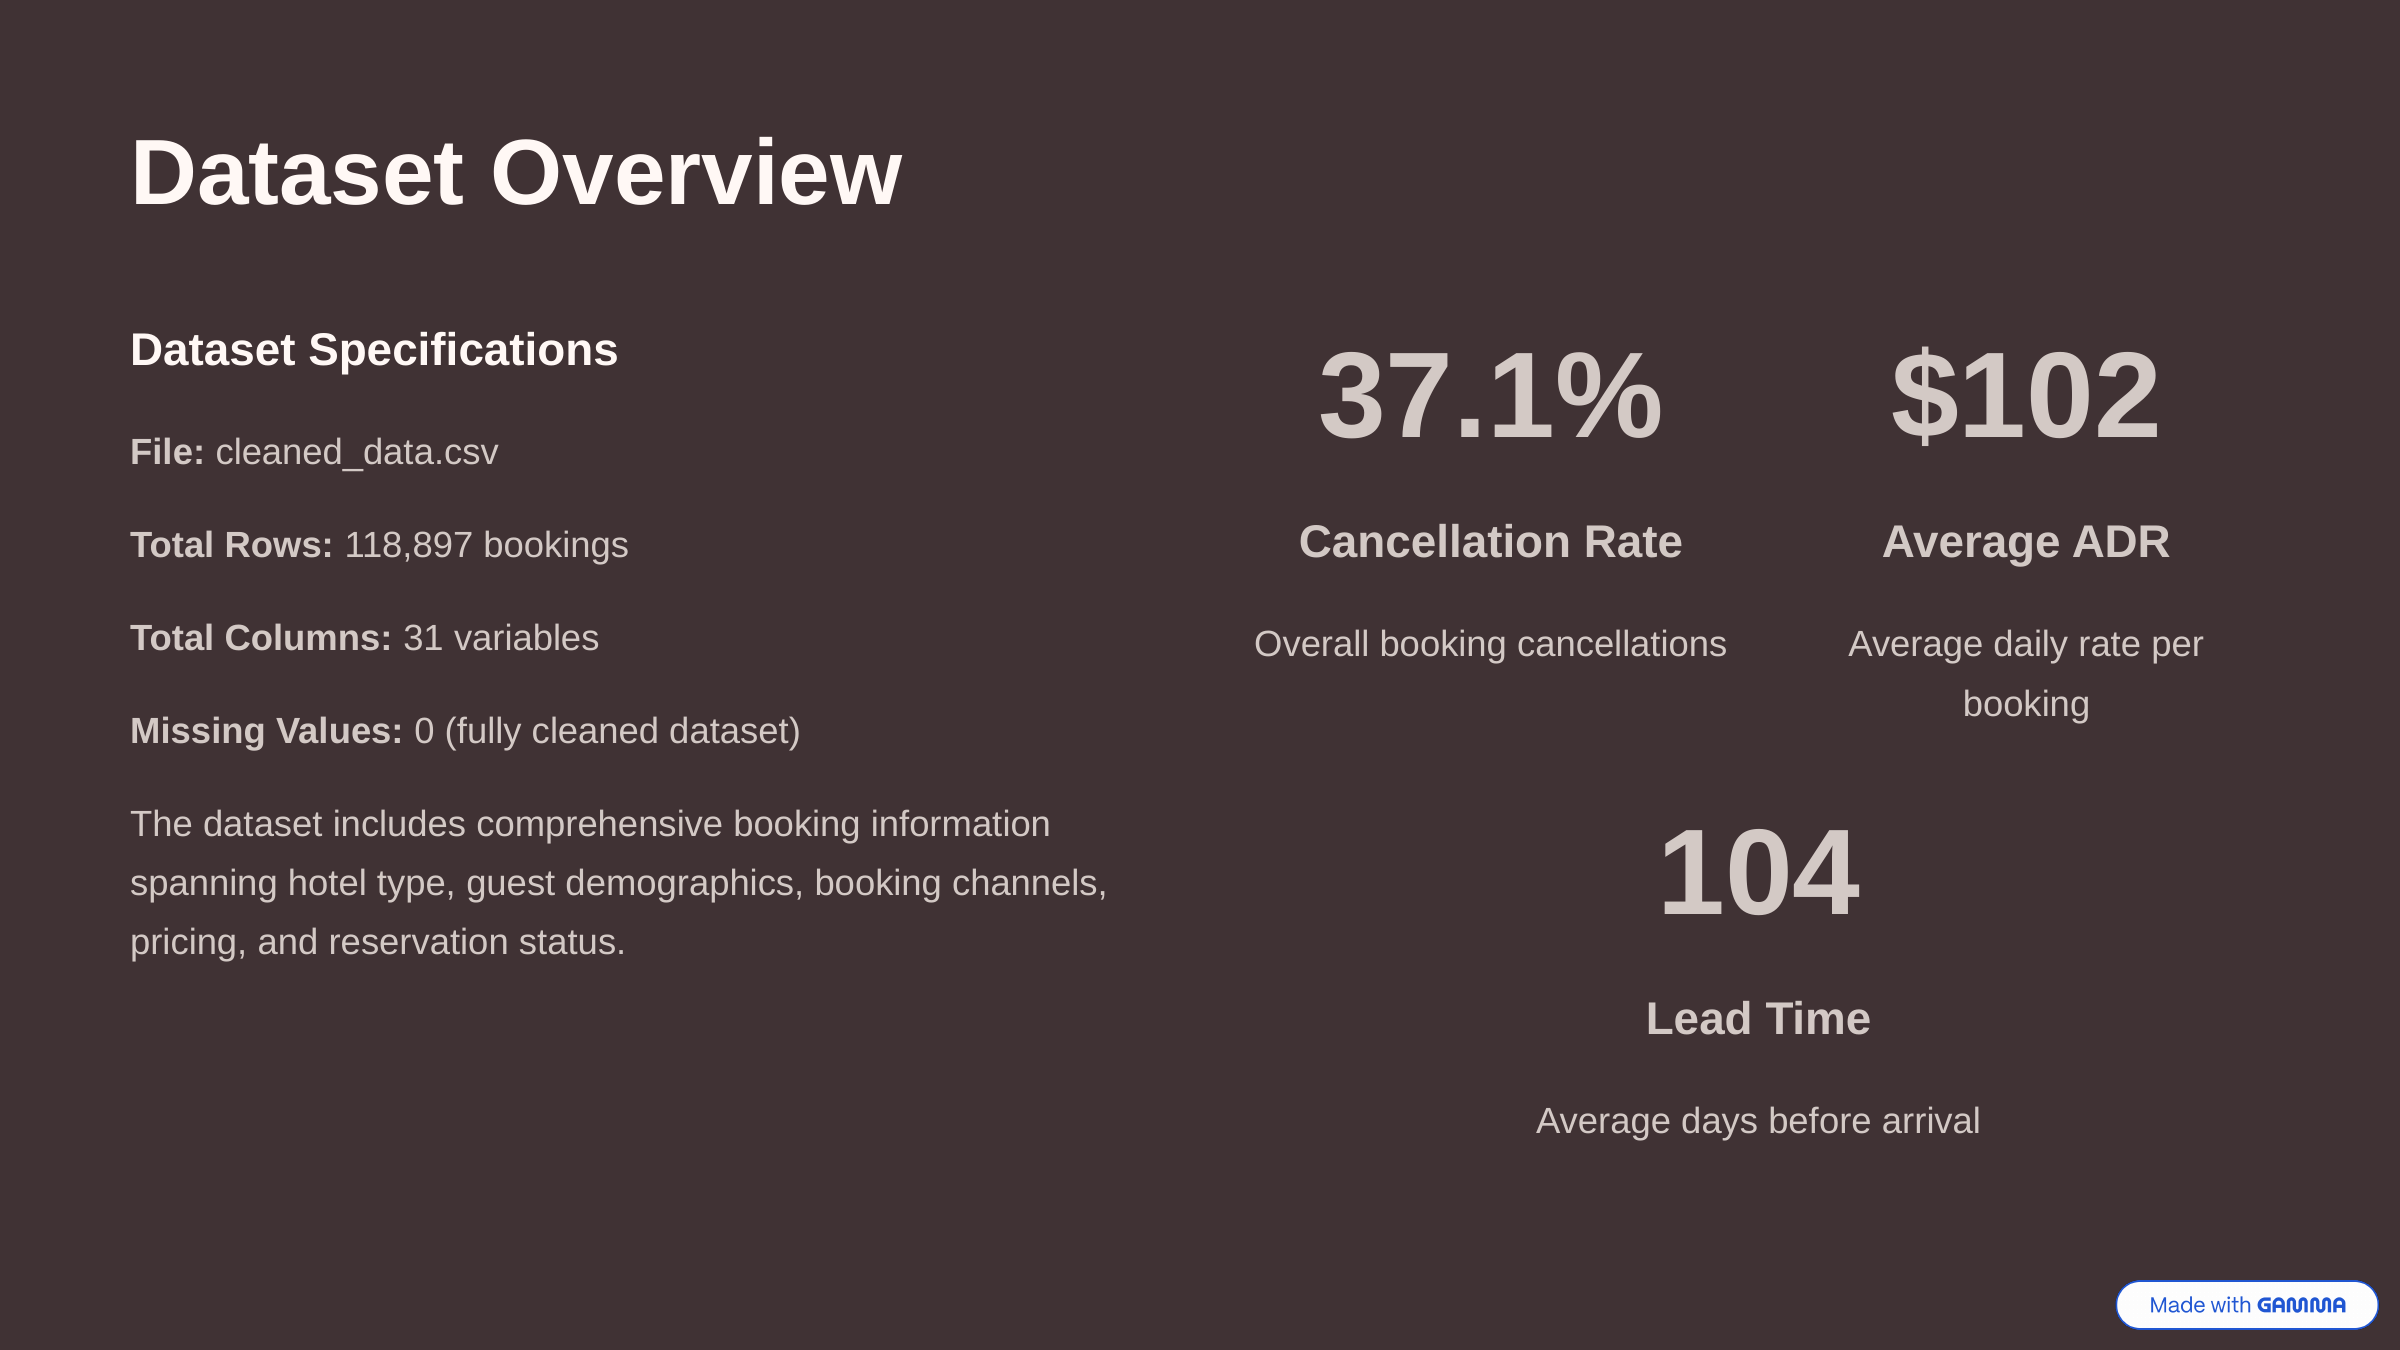

Dataset Overview
Dataset Specifications
37.1%
$102
File: cleaned_data.csv
Total Rows: 118,897 bookings
Cancellation Rate
Average ADR
Total Columns: 31 variables
Overall booking cancellations
Average daily rate per booking
Missing Values: 0 (fully cleaned dataset)
The dataset includes comprehensive booking information spanning hotel type, guest demographics, booking channels, pricing, and reservation status.
104
Lead Time
Average days before arrival